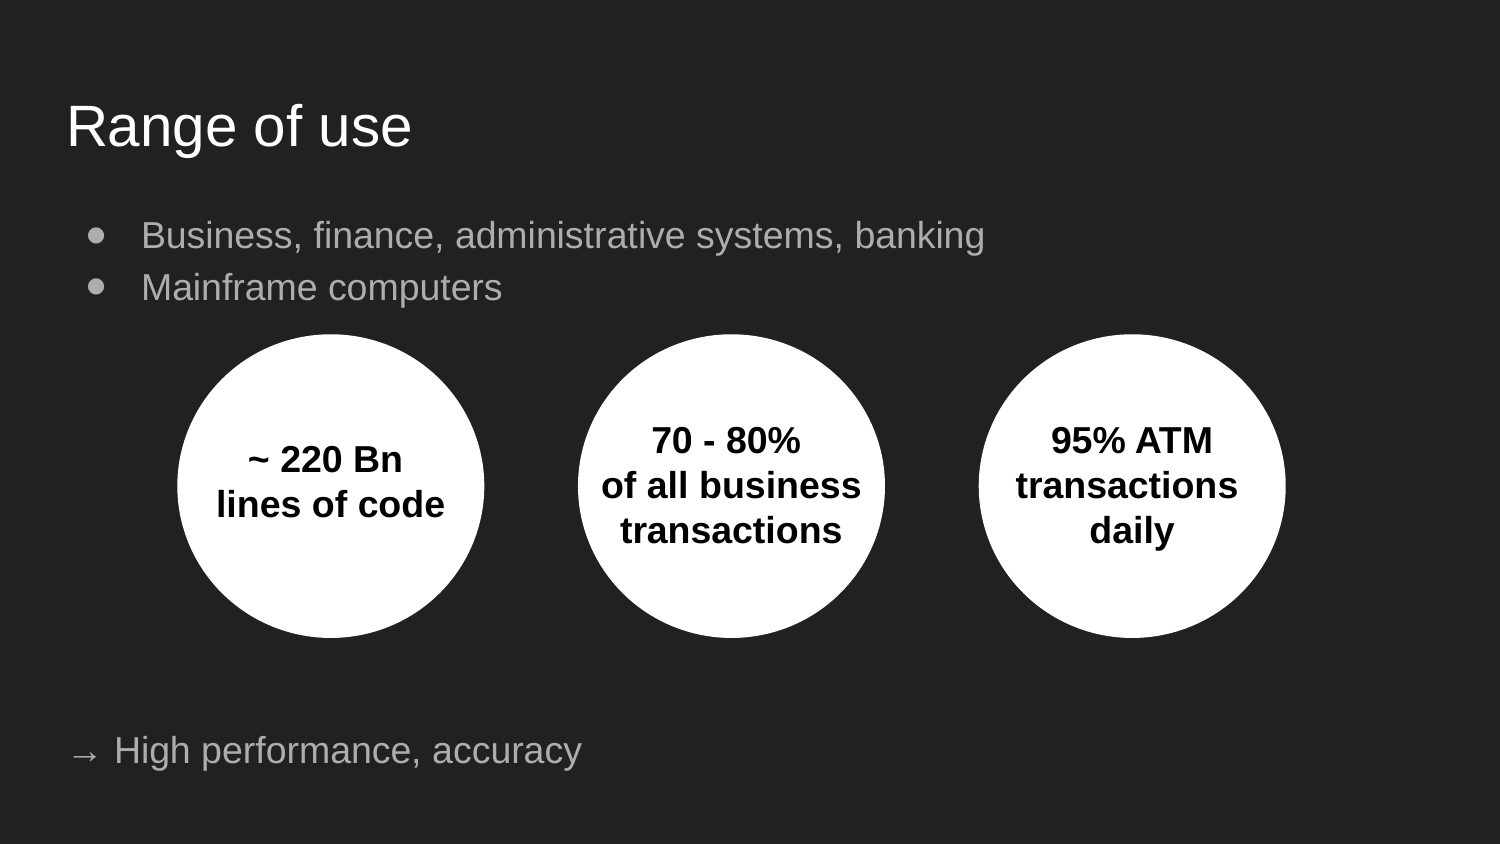

# Range of use
Business, finance, administrative systems, banking
Mainframe computers

→ High performance, accuracy

~ 220 Bn
lines of code

70 - 80%
of all business transactions

95% ATM transactions
daily